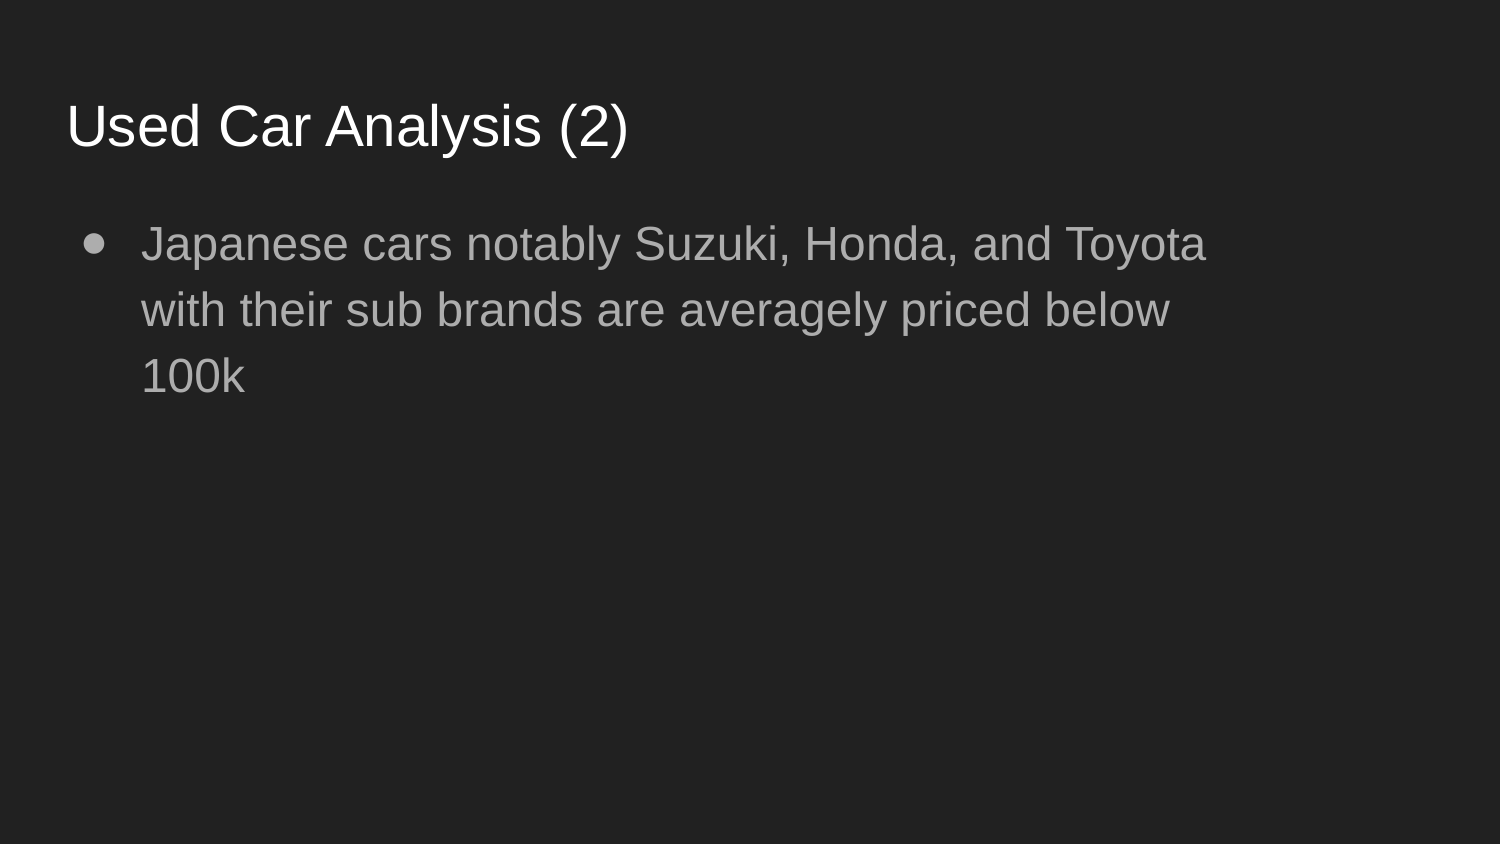

# Used Car Analysis (2)
Japanese cars notably Suzuki, Honda, and Toyota with their sub brands are averagely priced below 100k